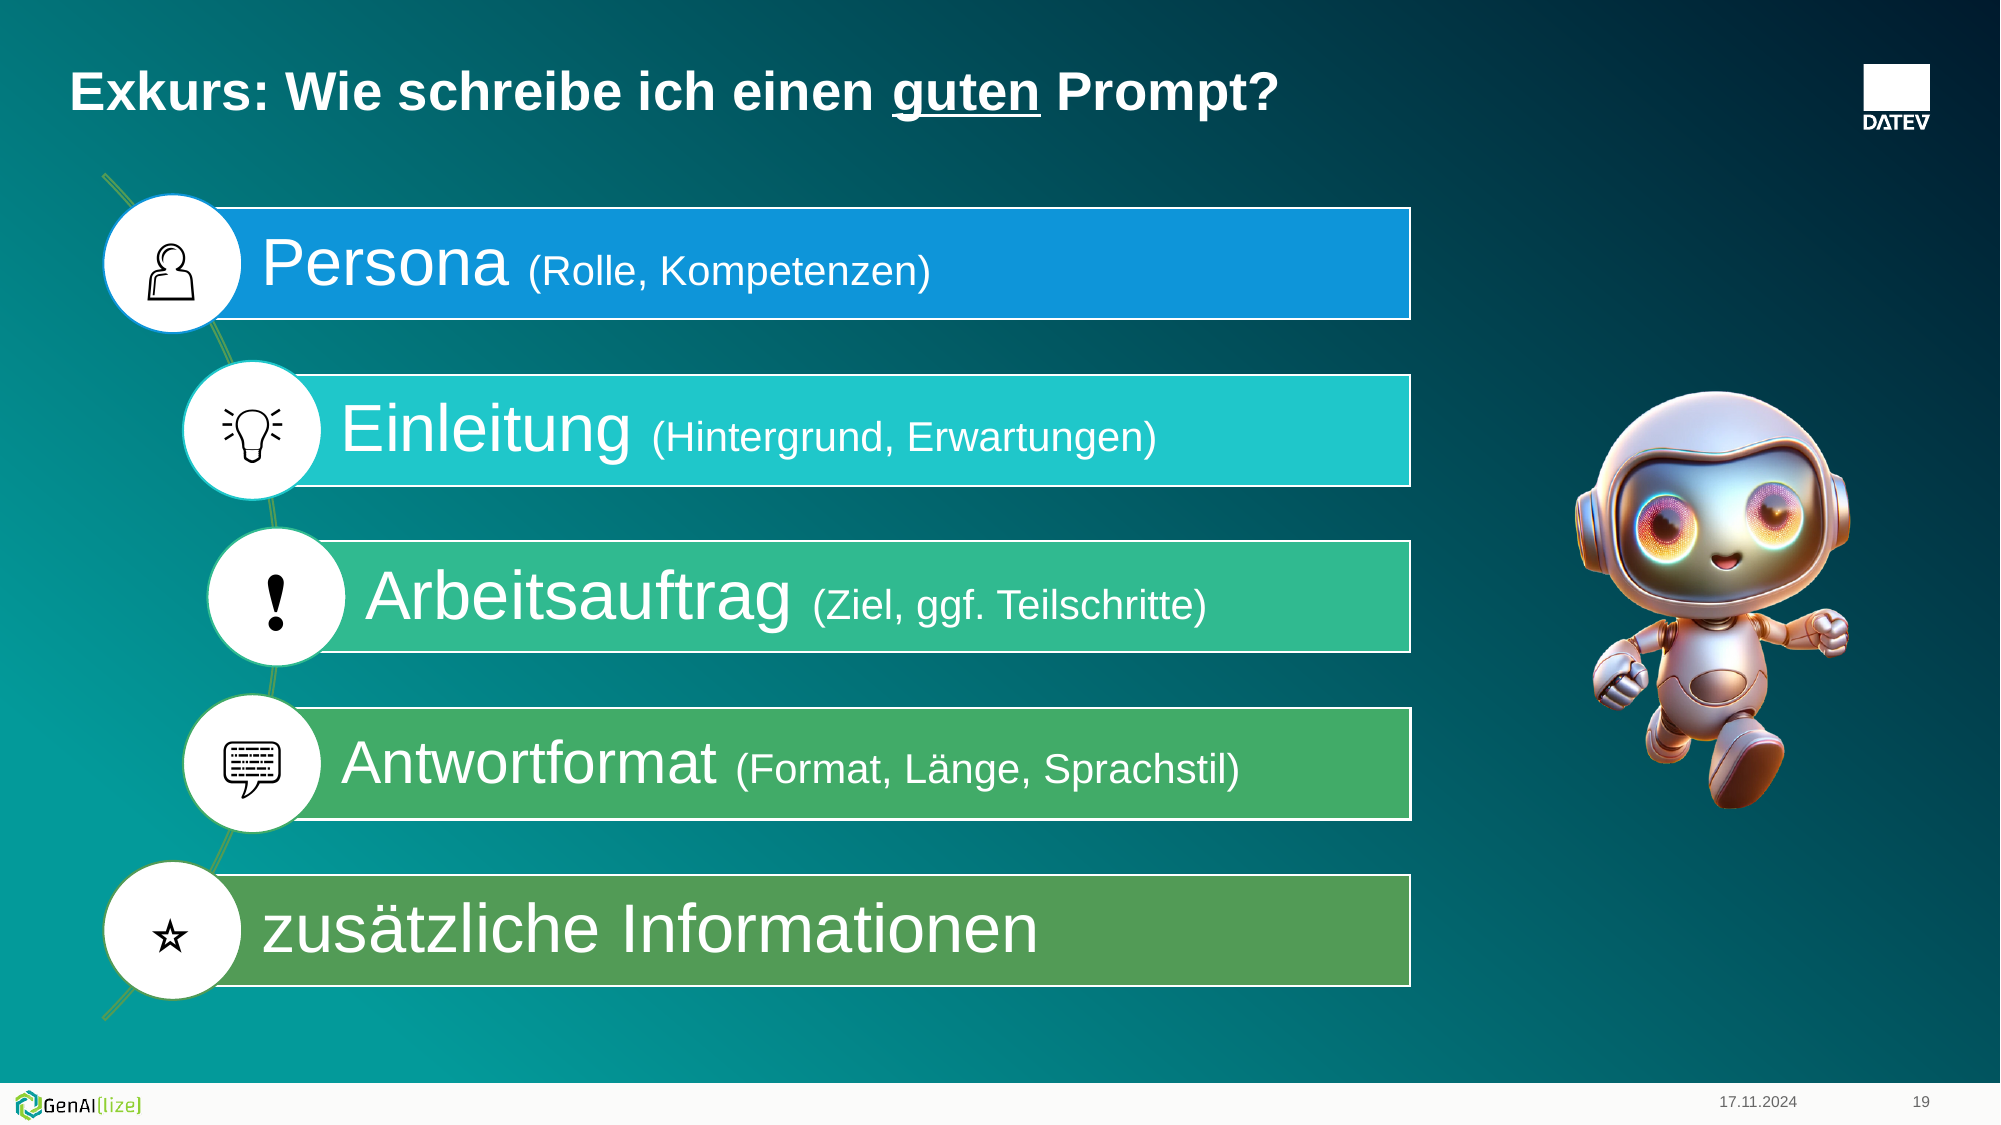

# Exkurs: Wie schreibe ich einen guten Prompt?
Persona (Rolle, Kompetenzen)
Einleitung (Hintergrund, Erwartungen)
Arbeitsauftrag (Ziel, ggf. Teilschritte)
Antwortformat (Format, Länge, Sprachstil)
zusätzliche Informationen
👤

💡
❗
💬
⭐
17.11.2024
19